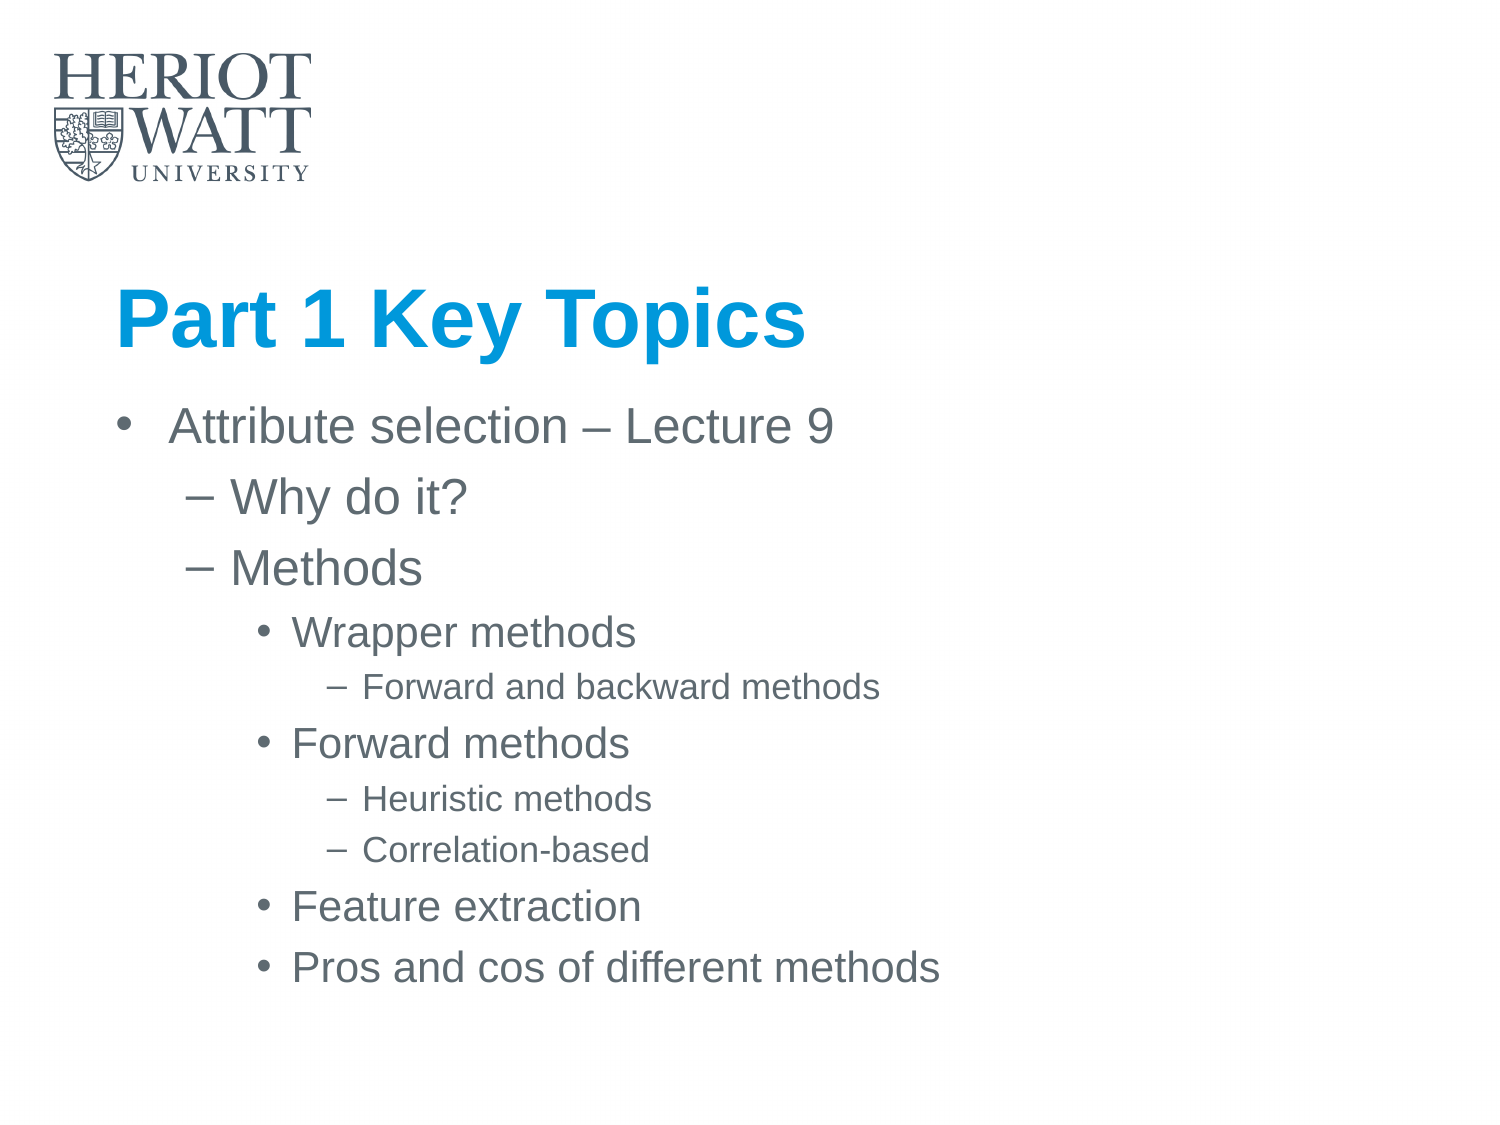

# Part 1 Key Topics
Attribute selection – Lecture 9
Why do it?
Methods
Wrapper methods
Forward and backward methods
Forward methods
Heuristic methods
Correlation-based
Feature extraction
Pros and cos of different methods